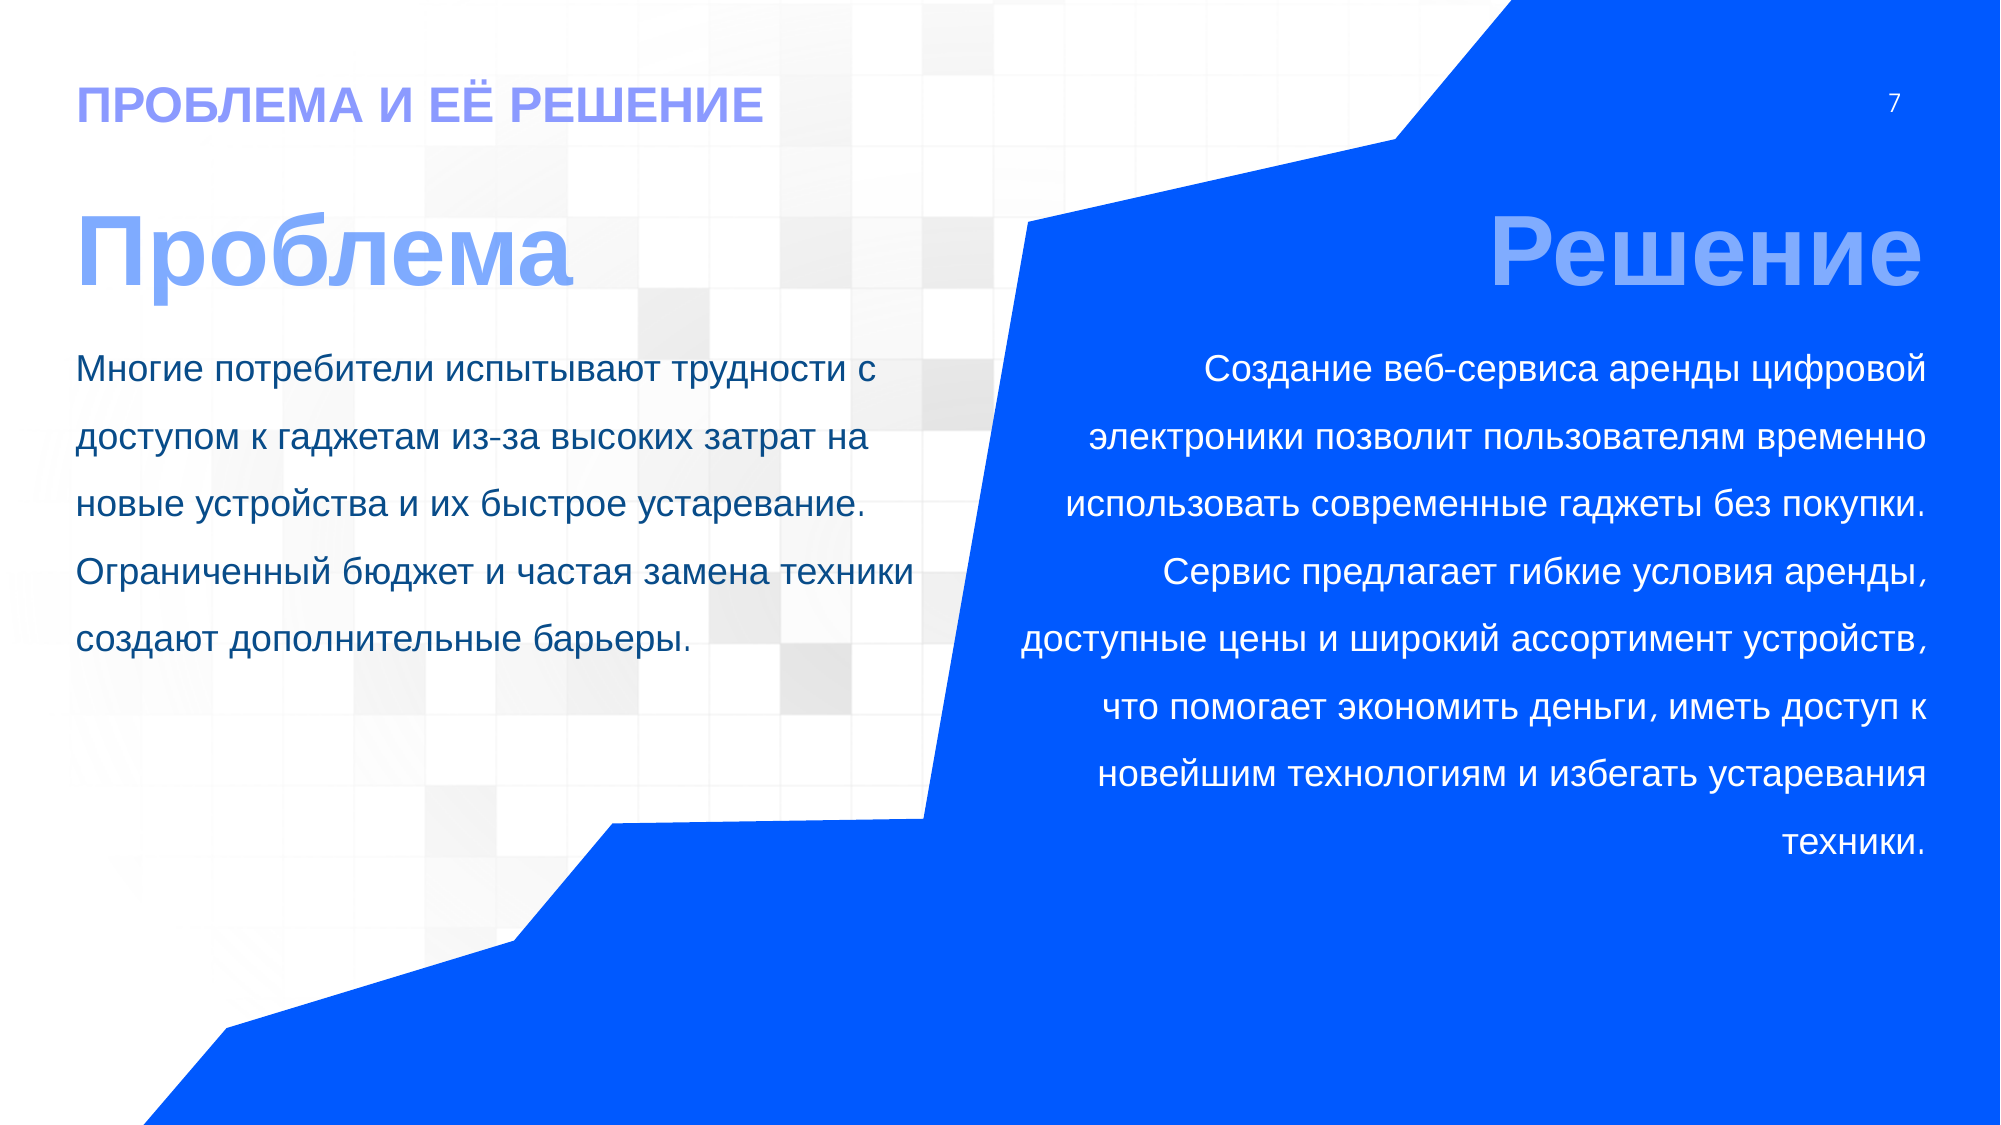

ПРОБЛЕМА И ЕЁ РЕШЕНИЕ
7
Решение
Проблема
Многие потребители испытывают трудности с доступом к гаджетам из-за высоких затрат на новые устройства и их быстрое устаревание. Ограниченный бюджет и частая замена техники создают дополнительные барьеры.
Создание веб-сервиса аренды цифровой электроники позволит пользователям временно использовать современные гаджеты без покупки. Сервис предлагает гибкие условия аренды, доступные цены и широкий ассортимент устройств, что помогает экономить деньги, иметь доступ к новейшим технологиям и избегать устаревания техники.